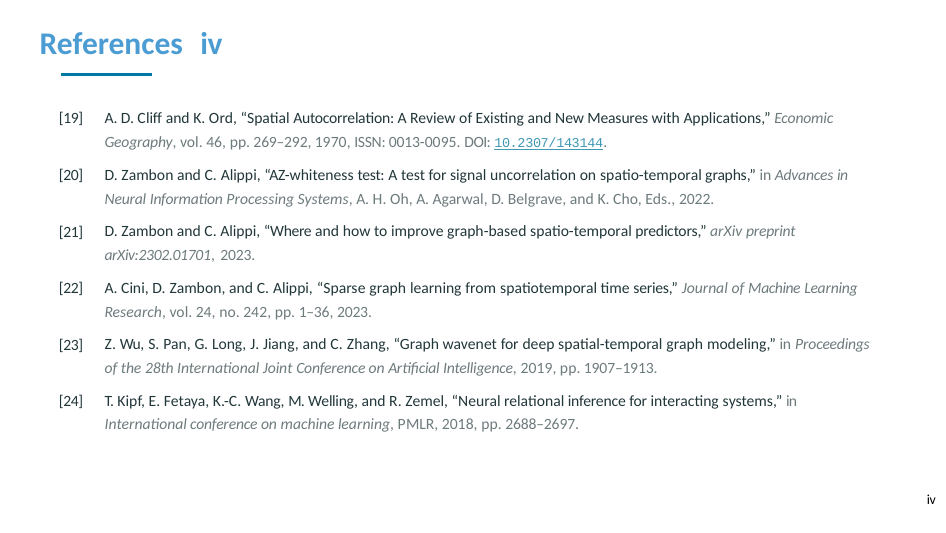

# References  iv

A. D. Cliff and K. Ord, “Spatial Autocorrelation: A Review of Existing and New Measures with Applications,” Economic Geography, vol. 46, pp. 269–292, 1970, ISSN: 0013-0095. DOI: 10.2307/143144.
D. Zambon and C. Alippi, “AZ-whiteness test: A test for signal uncorrelation on spatio-temporal graphs,” in Advances in Neural Information Processing Systems, A. H. Oh, A. Agarwal, D. Belgrave, and K. Cho, Eds., 2022.
D. Zambon and C. Alippi, “Where and how to improve graph-based spatio-temporal predictors,” arXiv preprint arXiv:2302.01701, 2023.
A. Cini, D. Zambon, and C. Alippi, “Sparse graph learning from spatiotemporal time series,” Journal of Machine Learning Research, vol. 24, no. 242, pp. 1–36, 2023.
Z. Wu, S. Pan, G. Long, J. Jiang, and C. Zhang, “Graph wavenet for deep spatial-temporal graph modeling,” in Proceedings of the 28th International Joint Conference on Artificial Intelligence, 2019, pp. 1907–1913.
T. Kipf, E. Fetaya, K.-C. Wang, M. Welling, and R. Zemel, “Neural relational inference for interacting systems,” in
International conference on machine learning, PMLR, 2018, pp. 2688–2697.
[19]
[20]
[21]
[22]
[23]
[24]
iv